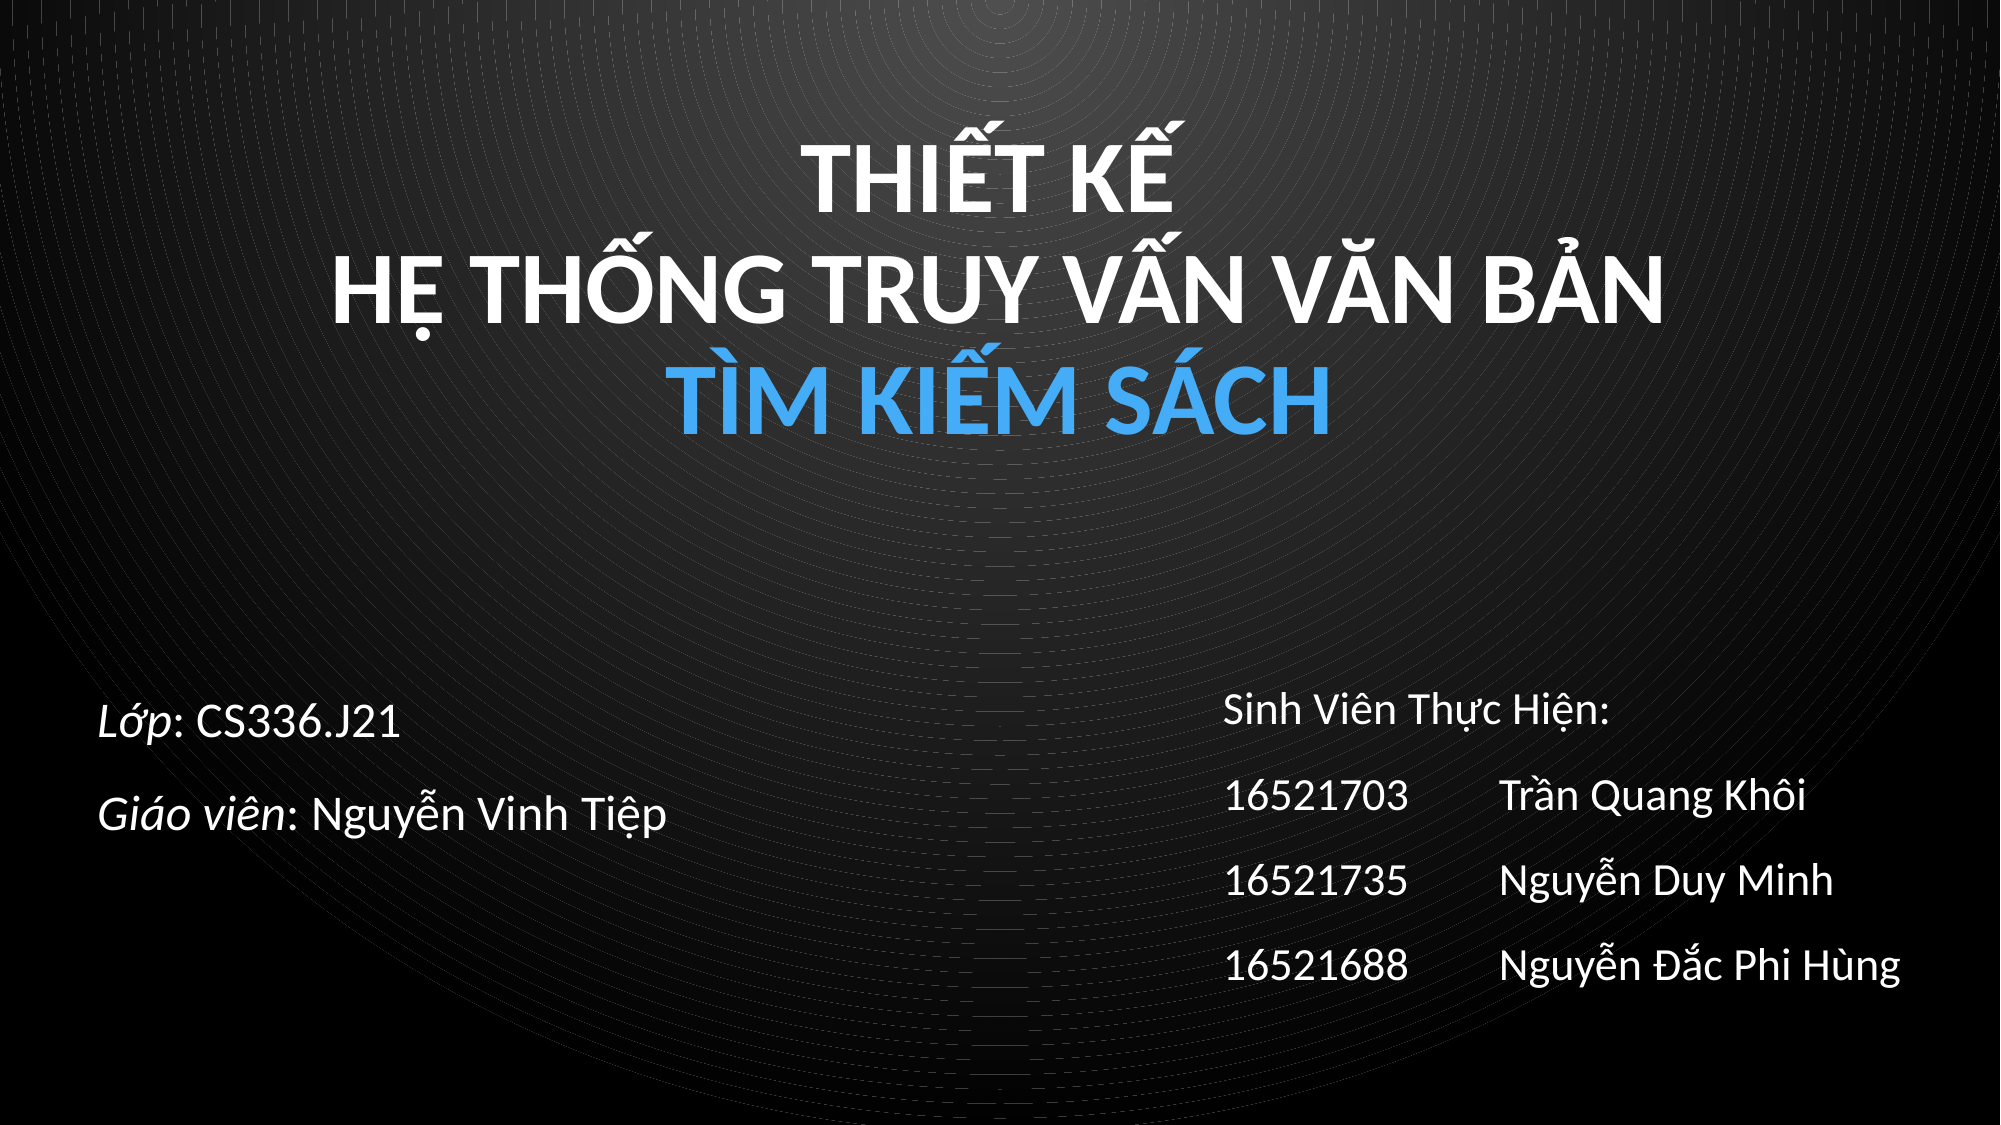

# THIẾT KẾ HỆ THỐNG TRUY VẤN VĂN BẢN TÌM KIẾM SÁCH
Lớp: CS336.J21
Giáo viên: Nguyễn Vinh Tiệp

Sinh Viên Thực Hiện:
16521703 	Trần Quang Khôi
16521735 	Nguyễn Duy Minh
16521688 	Nguyễn Đắc Phi Hùng